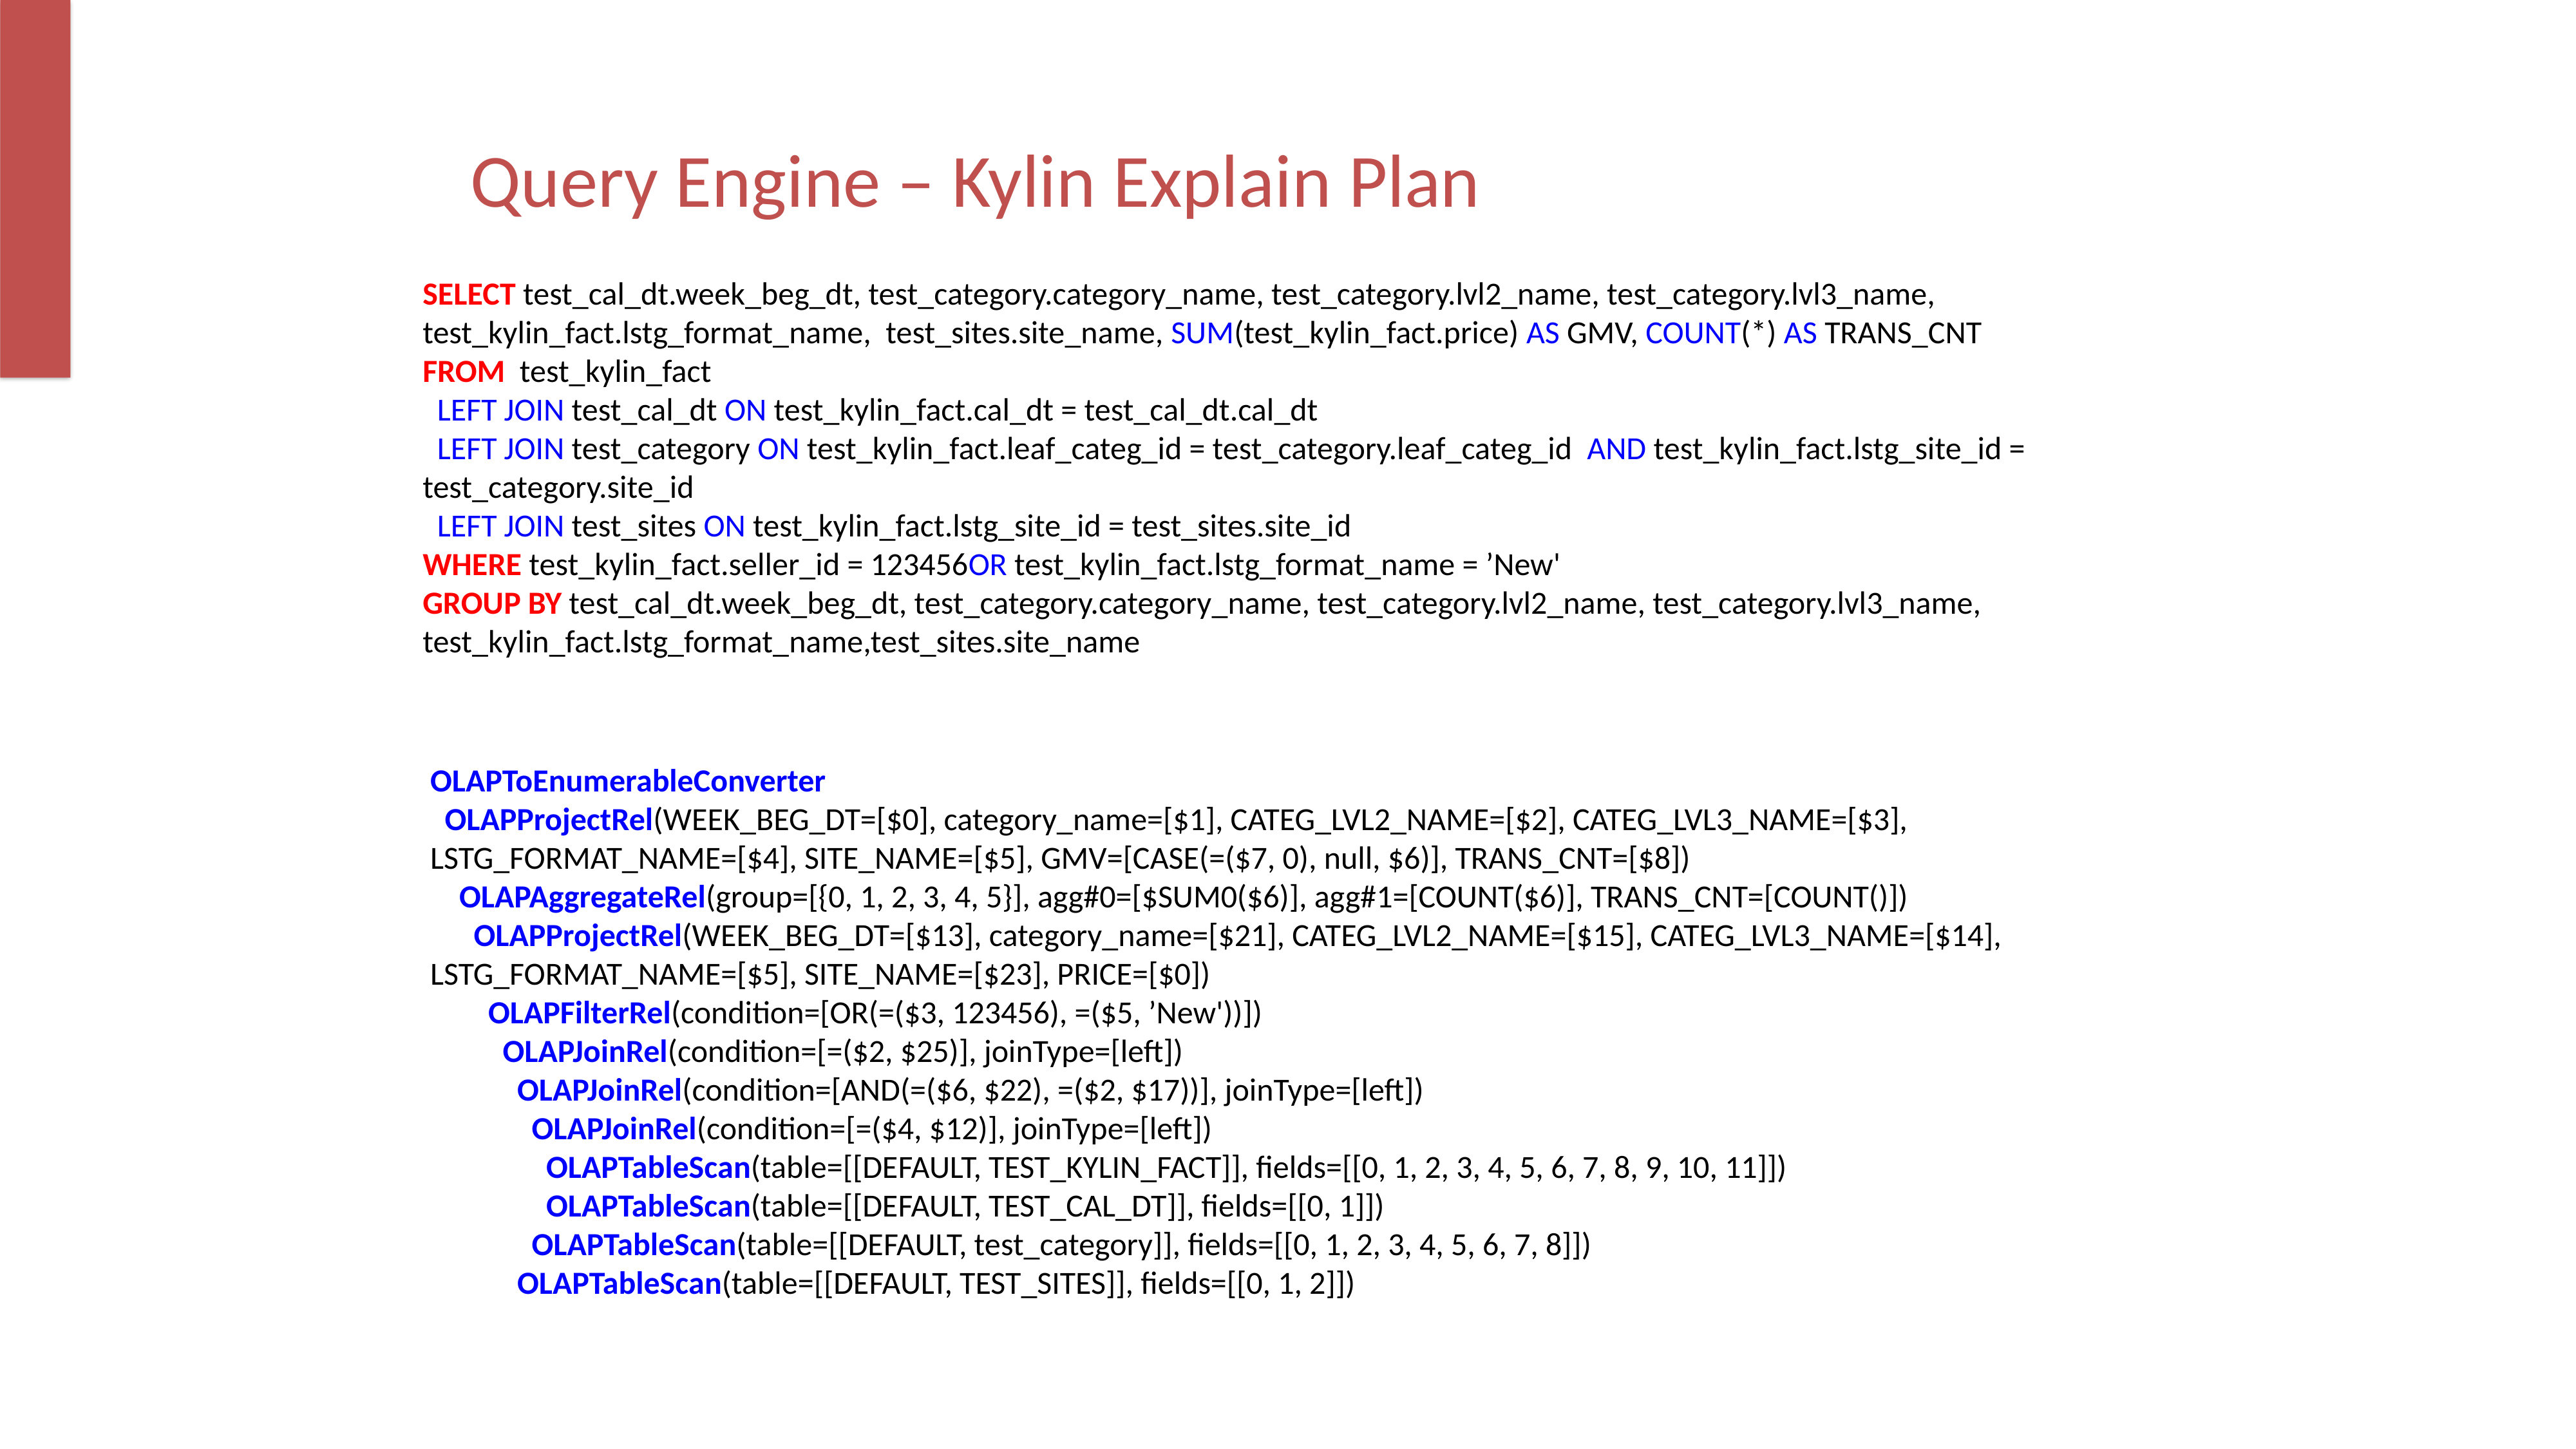

Query Engine – Kylin Explain Plan
SELECT test_cal_dt.week_beg_dt, test_category.category_name, test_category.lvl2_name, test_category.lvl3_name, test_kylin_fact.lstg_format_name,  test_sites.site_name, SUM(test_kylin_fact.price) AS GMV, COUNT(*) AS TRANS_CNT
FROM  test_kylin_fact
  LEFT JOIN test_cal_dt ON test_kylin_fact.cal_dt = test_cal_dt.cal_dt
  LEFT JOIN test_category ON test_kylin_fact.leaf_categ_id = test_category.leaf_categ_id  AND test_kylin_fact.lstg_site_id = test_category.site_id
  LEFT JOIN test_sites ON test_kylin_fact.lstg_site_id = test_sites.site_id
WHERE test_kylin_fact.seller_id = 123456OR test_kylin_fact.lstg_format_name = ’New'
GROUP BY test_cal_dt.week_beg_dt, test_category.category_name, test_category.lvl2_name, test_category.lvl3_name, test_kylin_fact.lstg_format_name,test_sites.site_name
OLAPToEnumerableConverter
  OLAPProjectRel(WEEK_BEG_DT=[$0], category_name=[$1], CATEG_LVL2_NAME=[$2], CATEG_LVL3_NAME=[$3], LSTG_FORMAT_NAME=[$4], SITE_NAME=[$5], GMV=[CASE(=($7, 0), null, $6)], TRANS_CNT=[$8])
    OLAPAggregateRel(group=[{0, 1, 2, 3, 4, 5}], agg#0=[$SUM0($6)], agg#1=[COUNT($6)], TRANS_CNT=[COUNT()])
      OLAPProjectRel(WEEK_BEG_DT=[$13], category_name=[$21], CATEG_LVL2_NAME=[$15], CATEG_LVL3_NAME=[$14], LSTG_FORMAT_NAME=[$5], SITE_NAME=[$23], PRICE=[$0])
        OLAPFilterRel(condition=[OR(=($3, 123456), =($5, ’New'))])
          OLAPJoinRel(condition=[=($2, $25)], joinType=[left])
            OLAPJoinRel(condition=[AND(=($6, $22), =($2, $17))], joinType=[left])
              OLAPJoinRel(condition=[=($4, $12)], joinType=[left])
                OLAPTableScan(table=[[DEFAULT, TEST_KYLIN_FACT]], fields=[[0, 1, 2, 3, 4, 5, 6, 7, 8, 9, 10, 11]])
                OLAPTableScan(table=[[DEFAULT, TEST_CAL_DT]], fields=[[0, 1]])
              OLAPTableScan(table=[[DEFAULT, test_category]], fields=[[0, 1, 2, 3, 4, 5, 6, 7, 8]])
            OLAPTableScan(table=[[DEFAULT, TEST_SITES]], fields=[[0, 1, 2]])